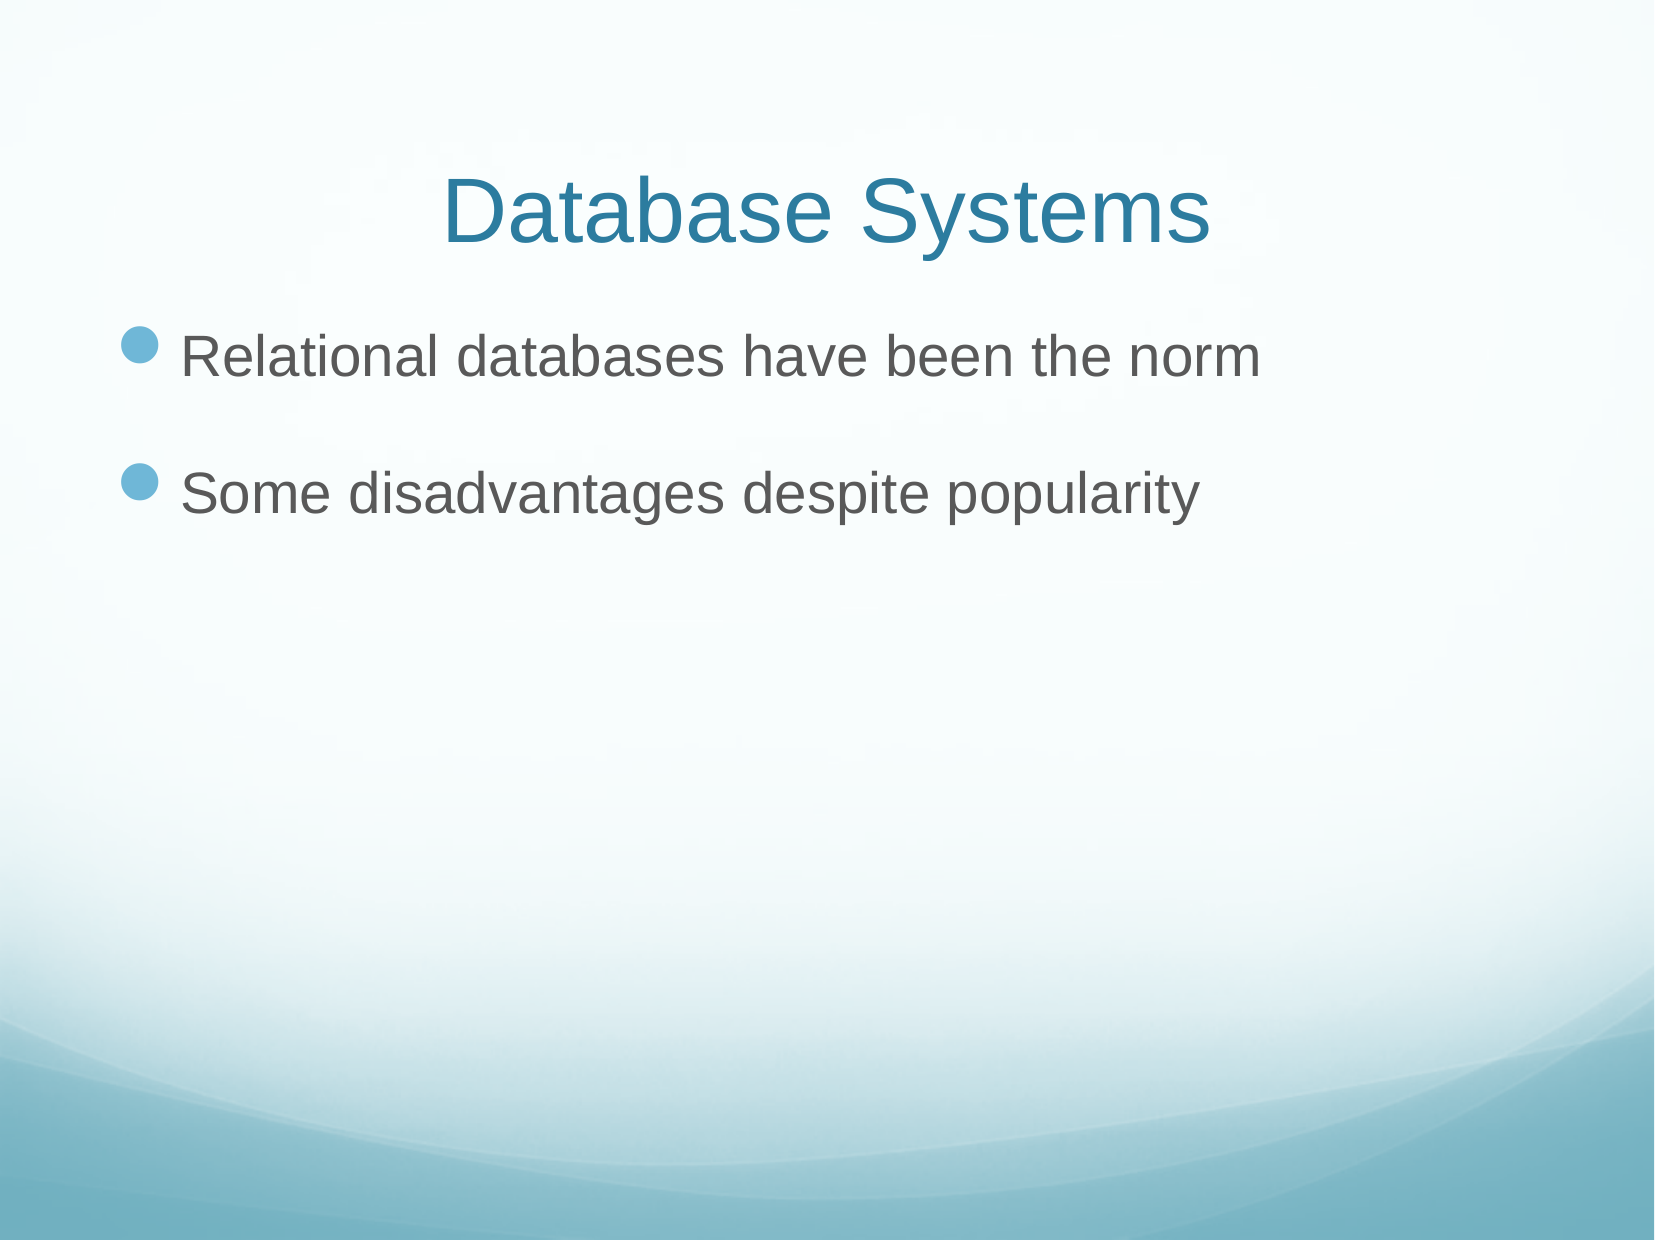

# Database Systems
Relational databases have been the norm
Some disadvantages despite popularity